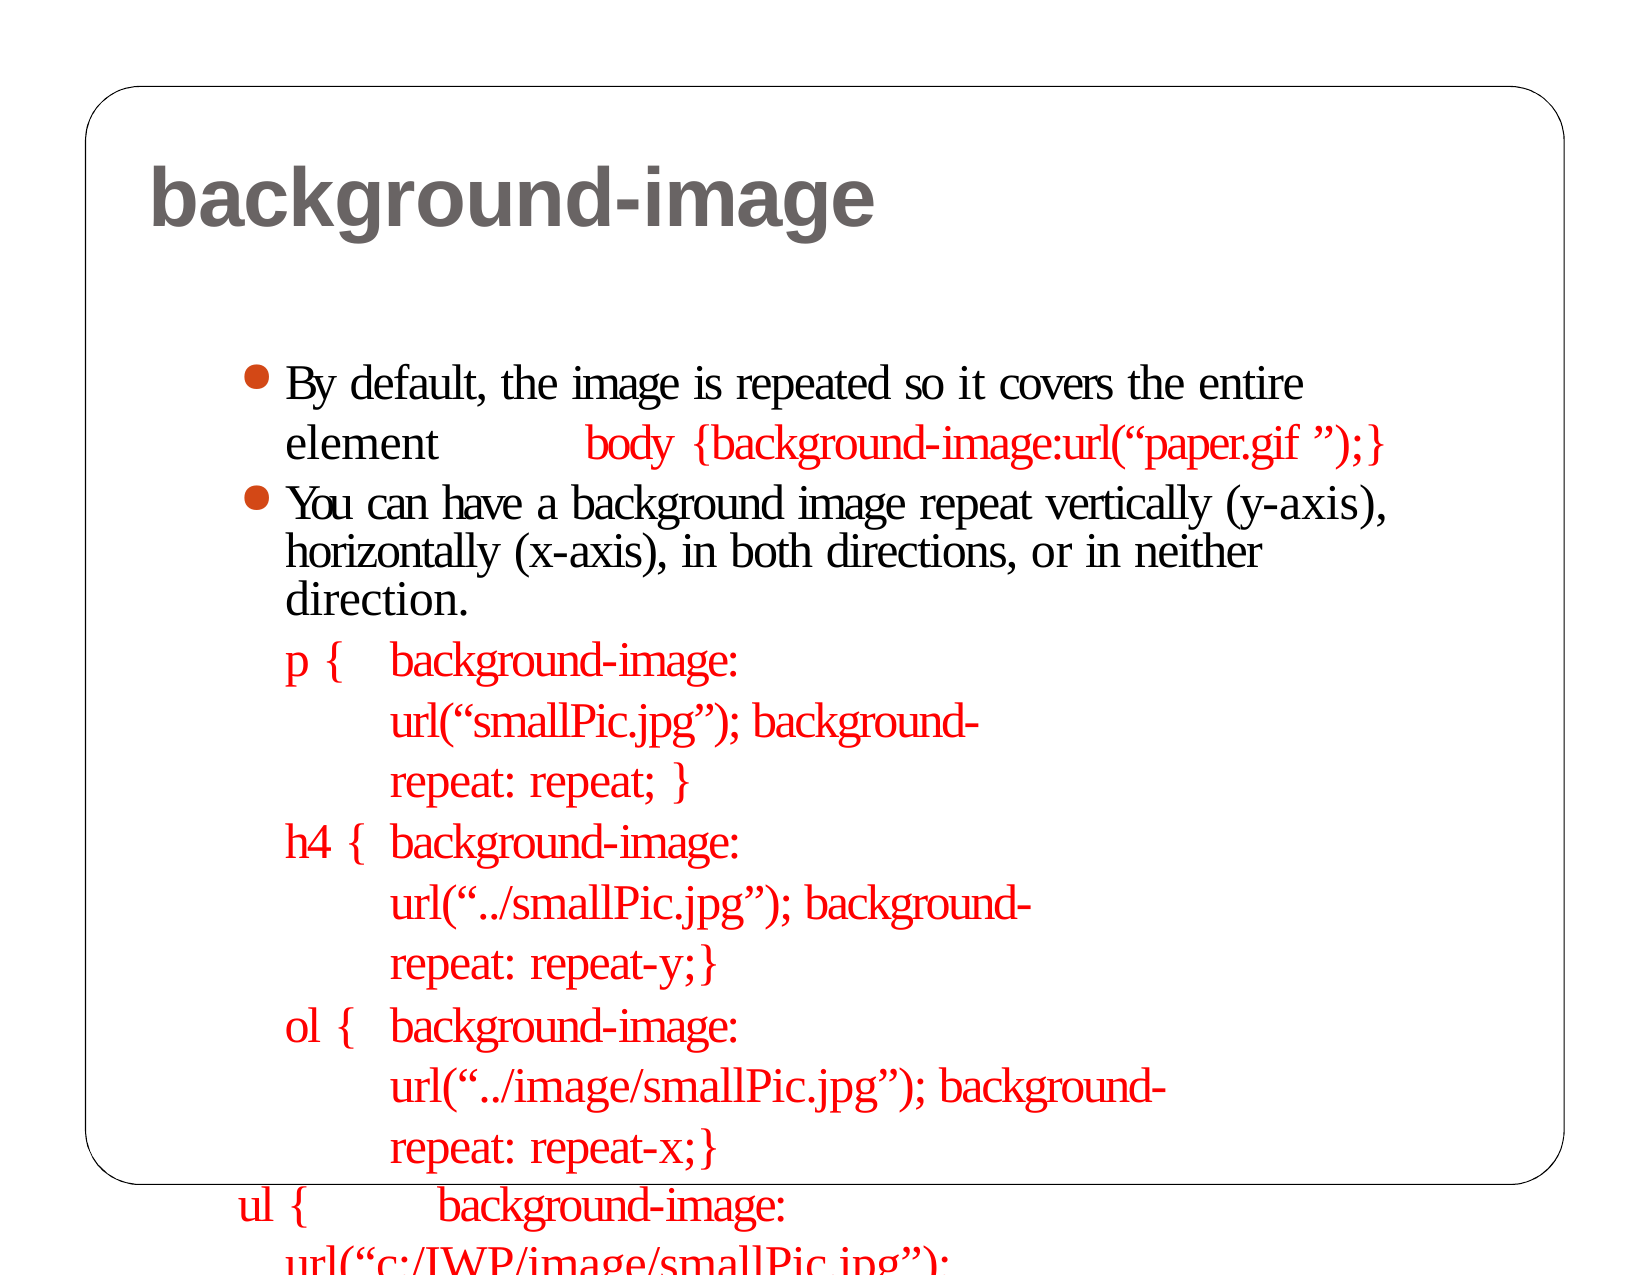

# background-image
By default, the image is repeated so it covers the entire element 	body {background-image:url(“paper.gif ”);}
You can have a background image repeat vertically (y-axis), horizontally (x-axis), in both directions, or in neither direction.
p {	background-image: url(“smallPic.jpg”); background-repeat: repeat; }
h4 {	background-image: url(“../smallPic.jpg”); background-repeat: repeat-y;}
ol {	background-image: url(“../image/smallPic.jpg”); background-repeat: repeat-x;}
ul {	background-image: url(“c:/IWP/image/smallPic.jpg”);
background-repeat: no-repeat;}
25